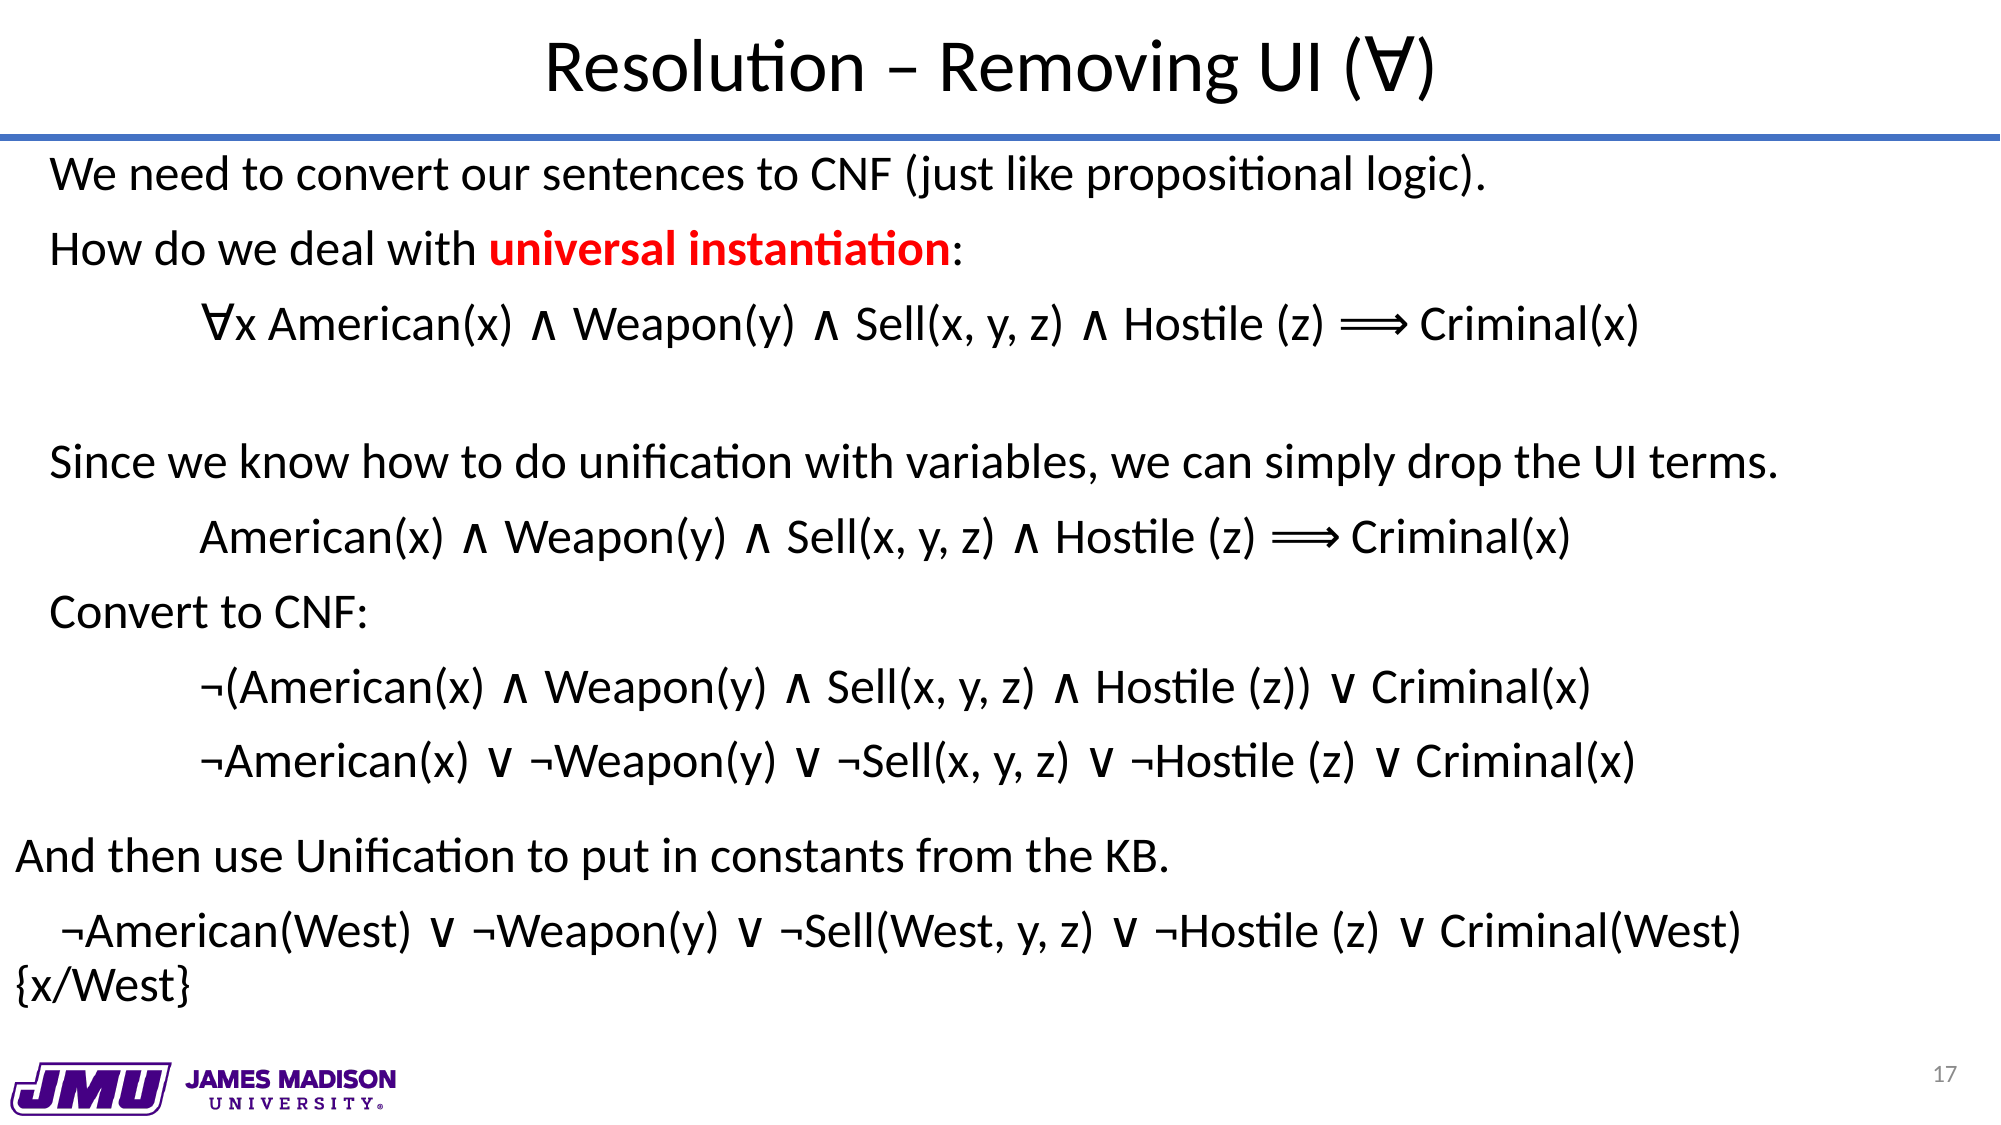

# Resolution – Removing UI (∀)
We need to convert our sentences to CNF (just like propositional logic).
How do we deal with universal instantiation:
		∀x American(x) ∧ Weapon(y) ∧ Sell(x, y, z) ∧ Hostile (z) ⟹ Criminal(x)

Since we know how to do unification with variables, we can simply drop the UI terms.
	American(x) ∧ Weapon(y) ∧ Sell(x, y, z) ∧ Hostile (z) ⟹ Criminal(x)
Convert to CNF:
	¬(American(x) ∧ Weapon(y) ∧ Sell(x, y, z) ∧ Hostile (z)) ∨ Criminal(x)
	¬American(x) ∨ ¬Weapon(y) ∨ ¬Sell(x, y, z) ∨ ¬Hostile (z) ∨ Criminal(x)

And then use Unification to put in constants from the KB.
    ¬American(West) ∨ ¬Weapon(y) ∨ ¬Sell(West, y, z) ∨ ¬Hostile (z) ∨ Criminal(West)       {x/West}
17